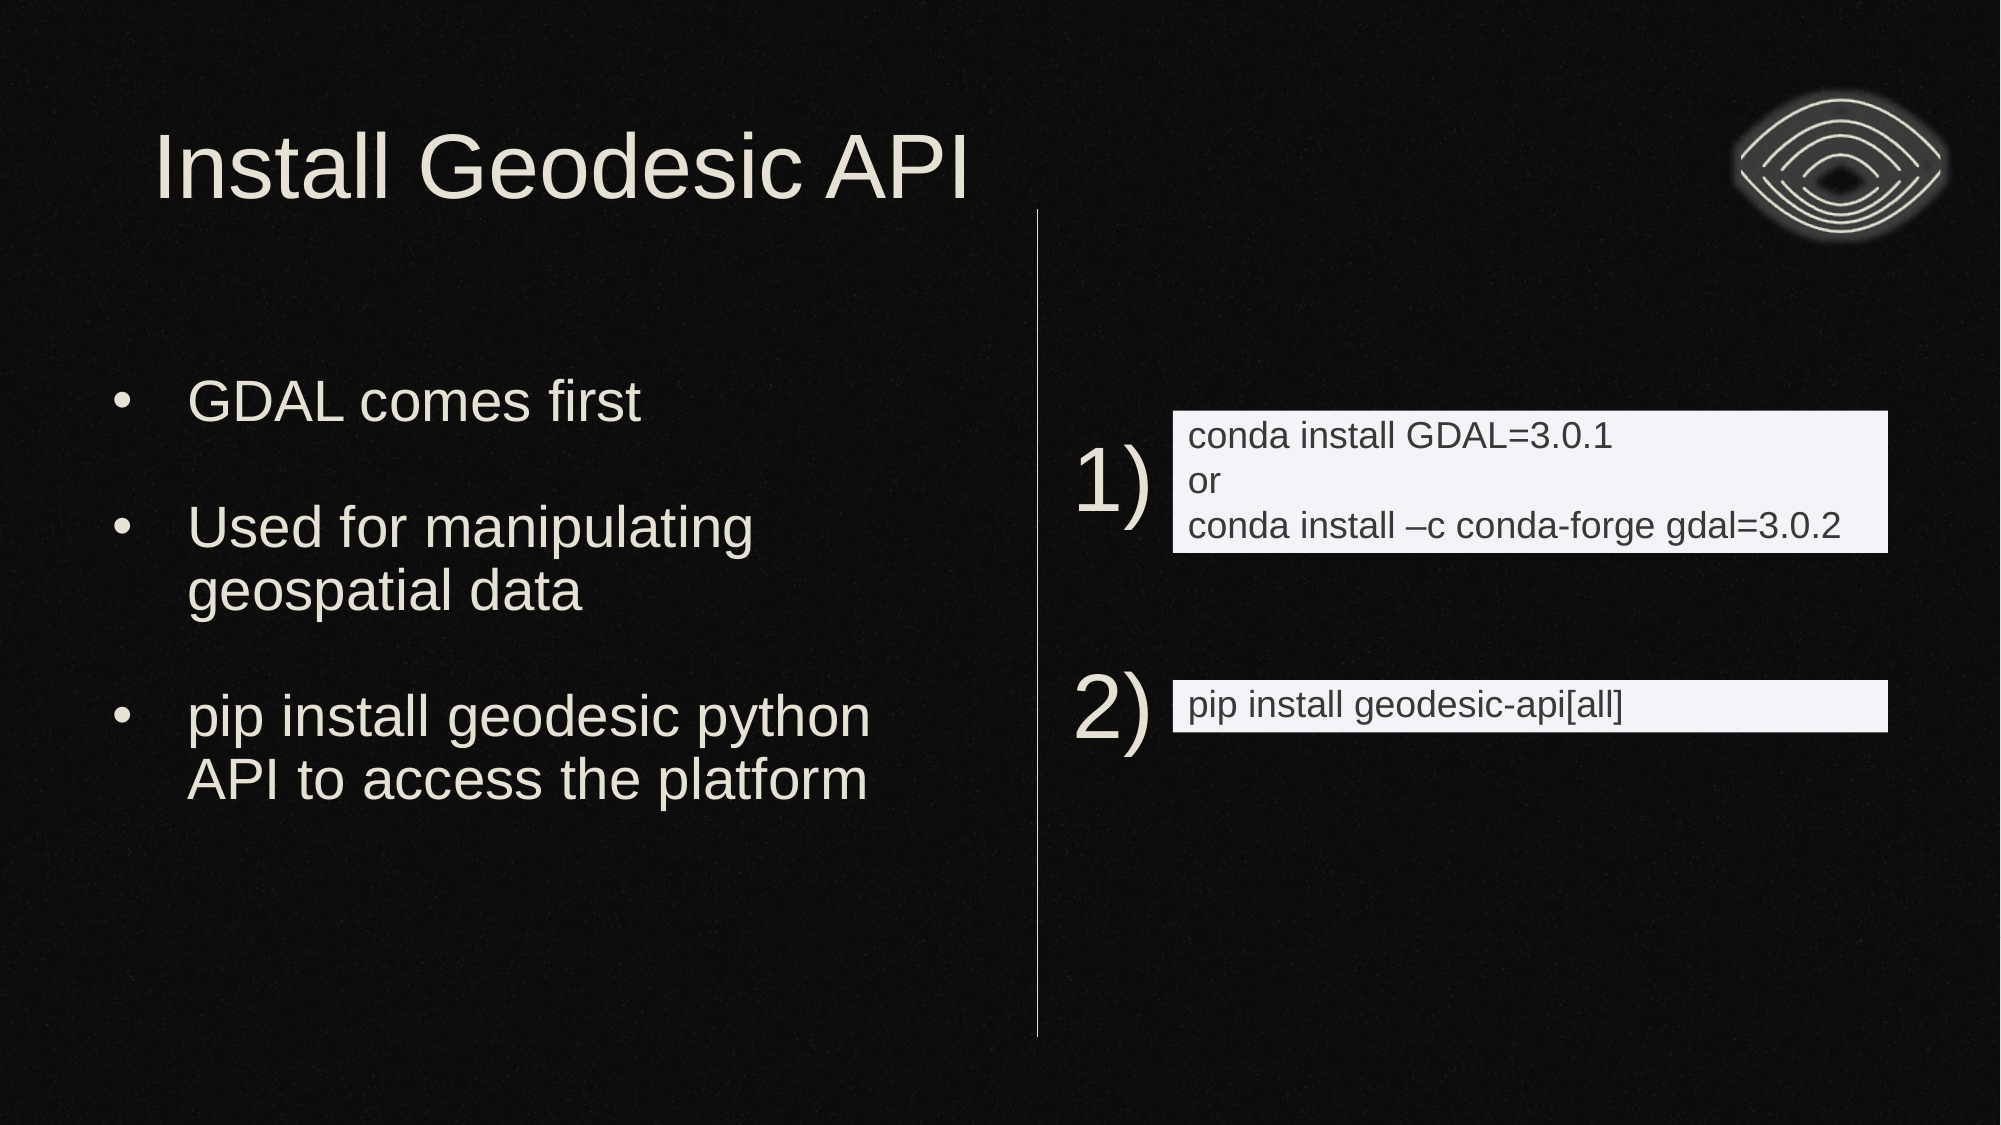

# Install Geodesic API
1)
conda install GDAL=3.0.1
or
conda install –c conda-forge gdal=3.0.2
GDAL comes first

Used for manipulating geospatial data

pip install geodesic python API to access the platform

2)
pip install geodesic-api[all]